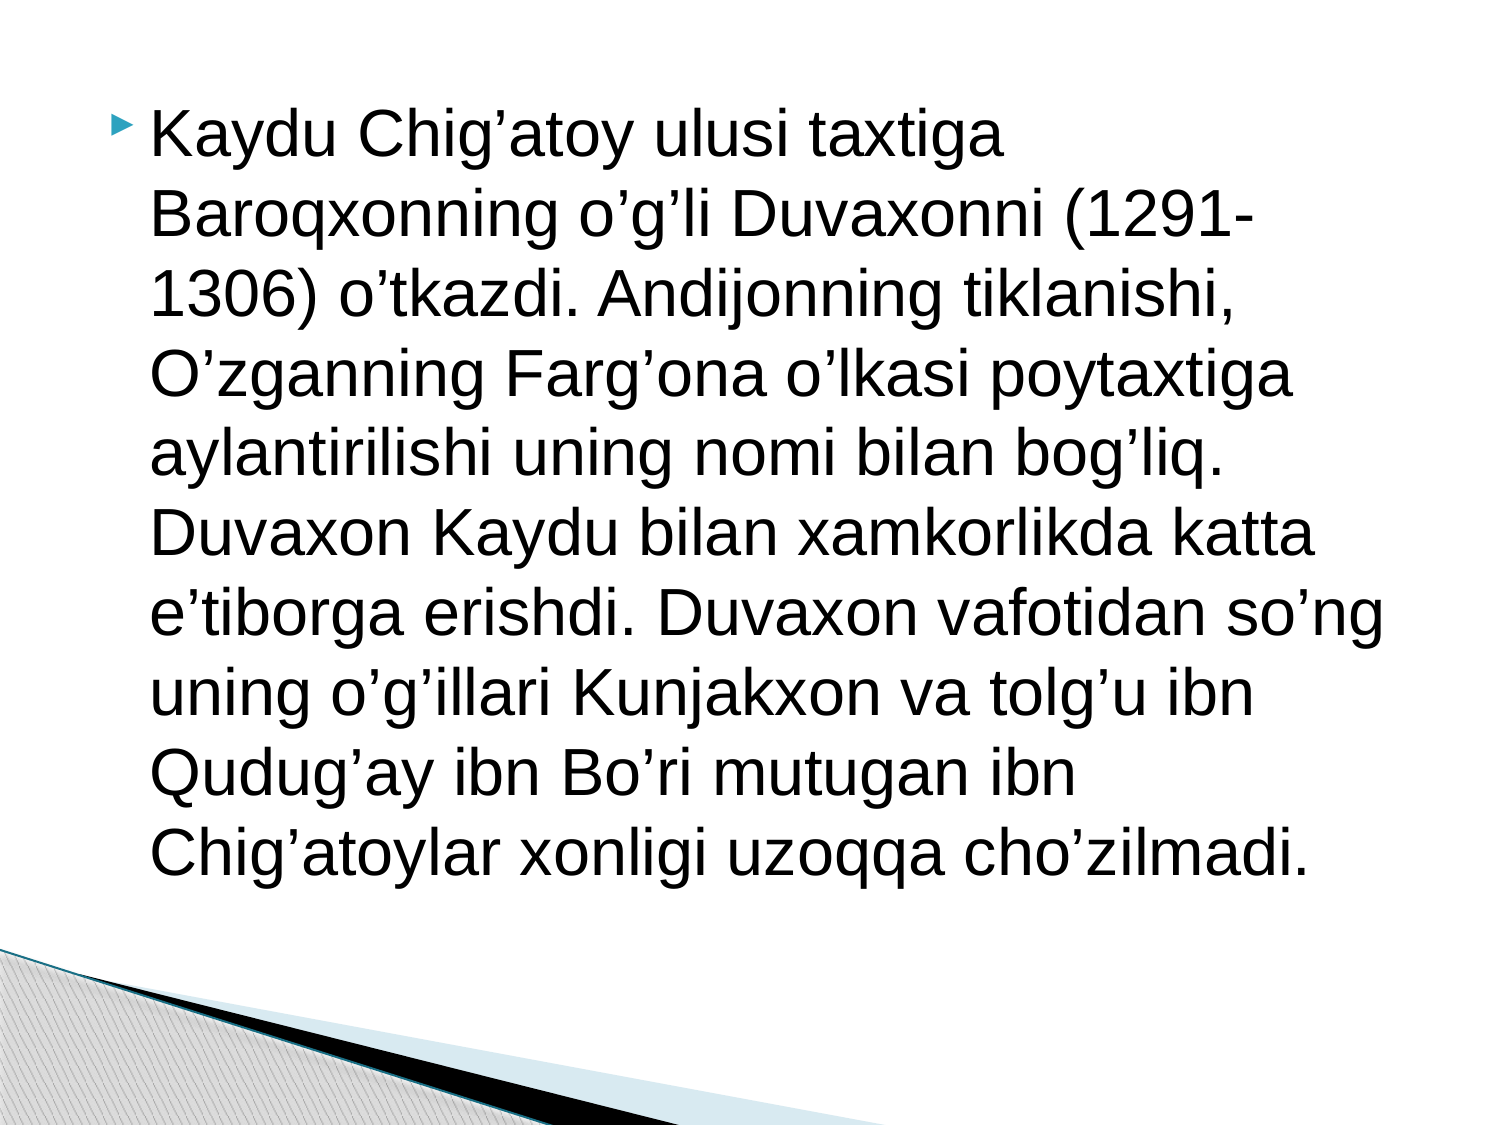

Kaydu Chig’atoy ulusi taxtiga Baroqxonning o’g’li Duvaxonni (1291-1306) o’tkazdi. Andijonning tiklanishi, O’zganning Farg’ona o’lkasi poytaxtiga aylantirilishi uning nomi bilan bog’liq. Duvaxon Kaydu bilan xamkorlikda katta e’tiborga erishdi. Duvaxon vafotidan so’ng uning o’g’illari Kunjakxon va tolg’u ibn Qudug’ay ibn Bo’ri mutugan ibn Chig’atoylar xonligi uzoqqa cho’zilmadi.